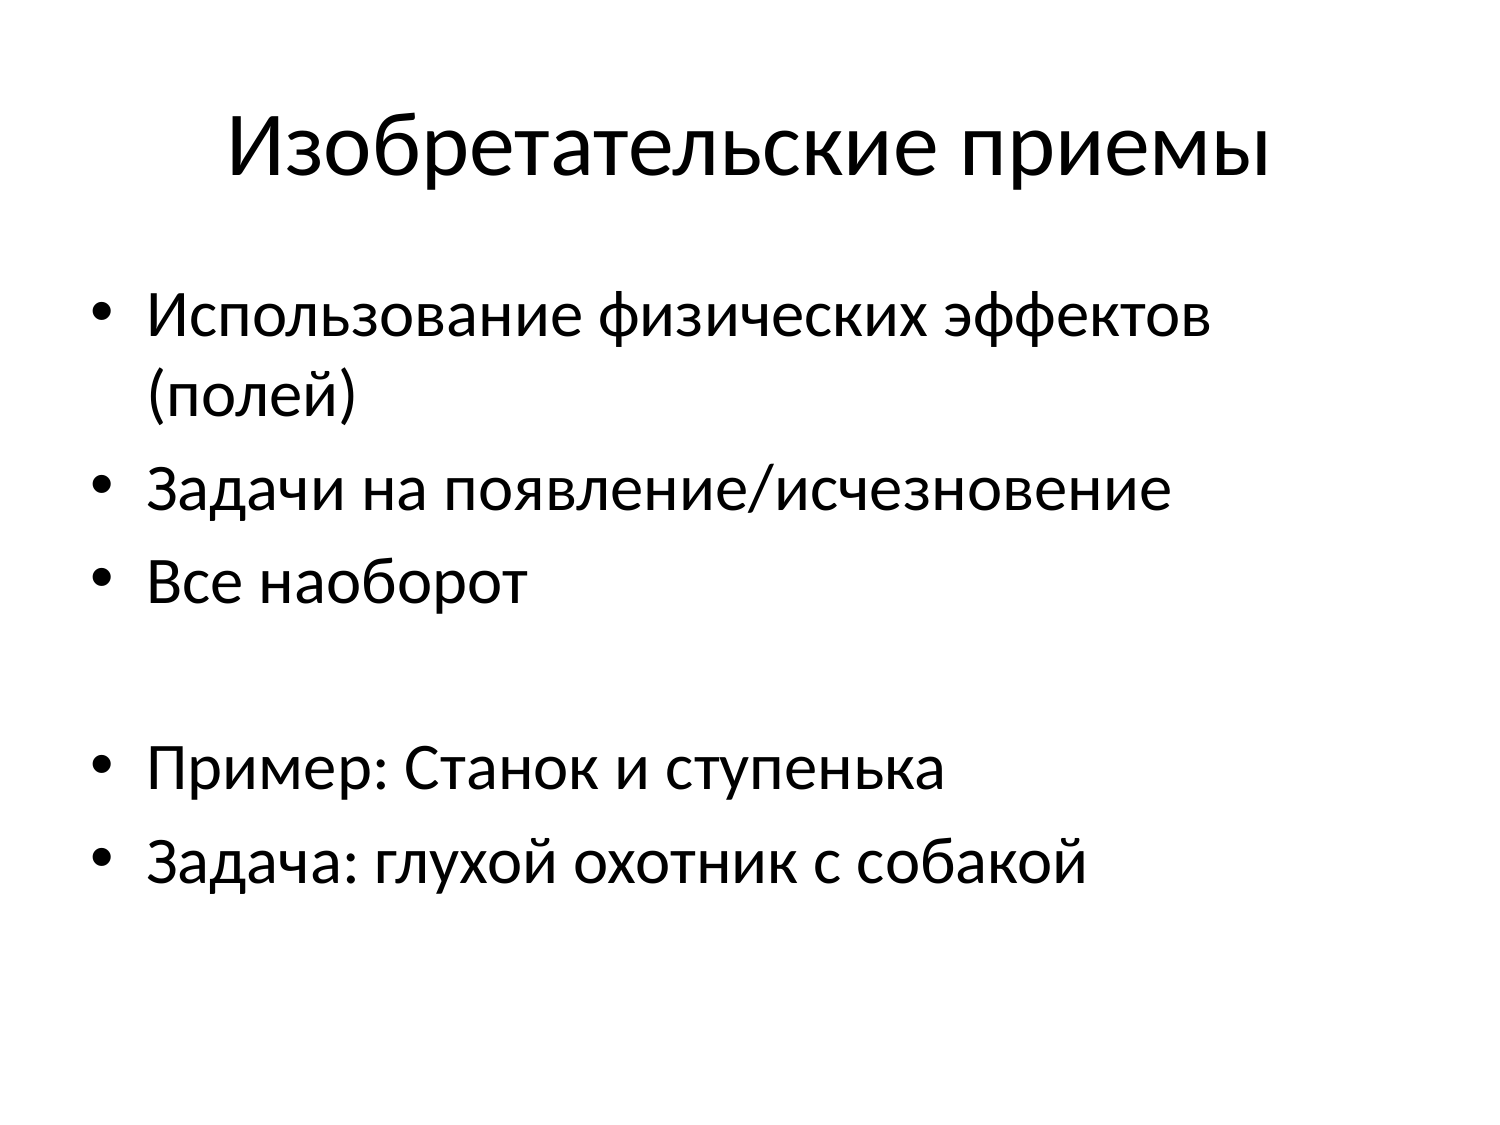

# Изобретательские приемы
Использование физических эффектов (полей)
Задачи на появление/исчезновение
Все наоборот

Пример: Станок и ступенька
Задача: глухой охотник с собакой